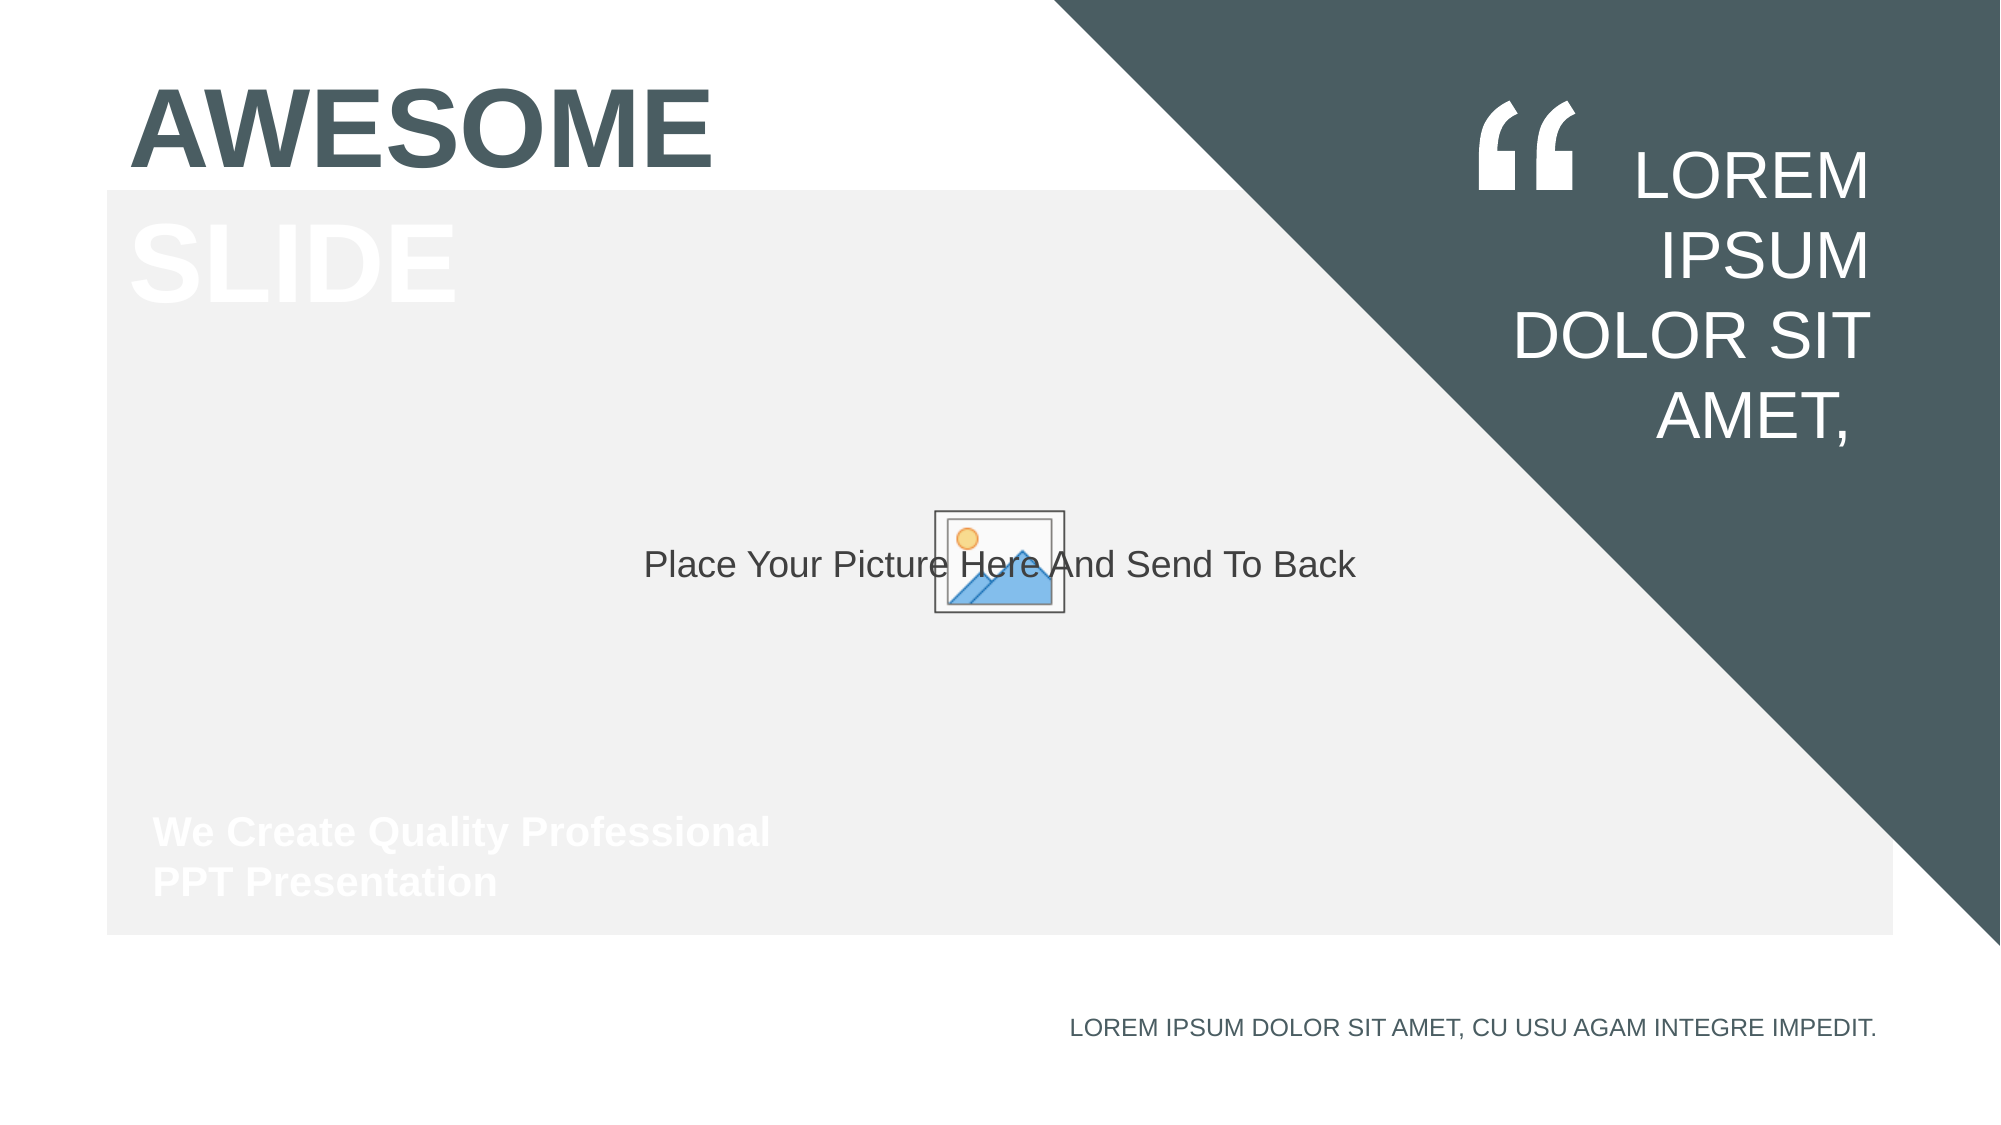

AWESOME
SLIDE

LOREM IPSUM
DOLOR SIT AMET,

We Create Quality Professional
PPT Presentation
LOREM IPSUM DOLOR SIT AMET, CU USU AGAM INTEGRE IMPEDIT.